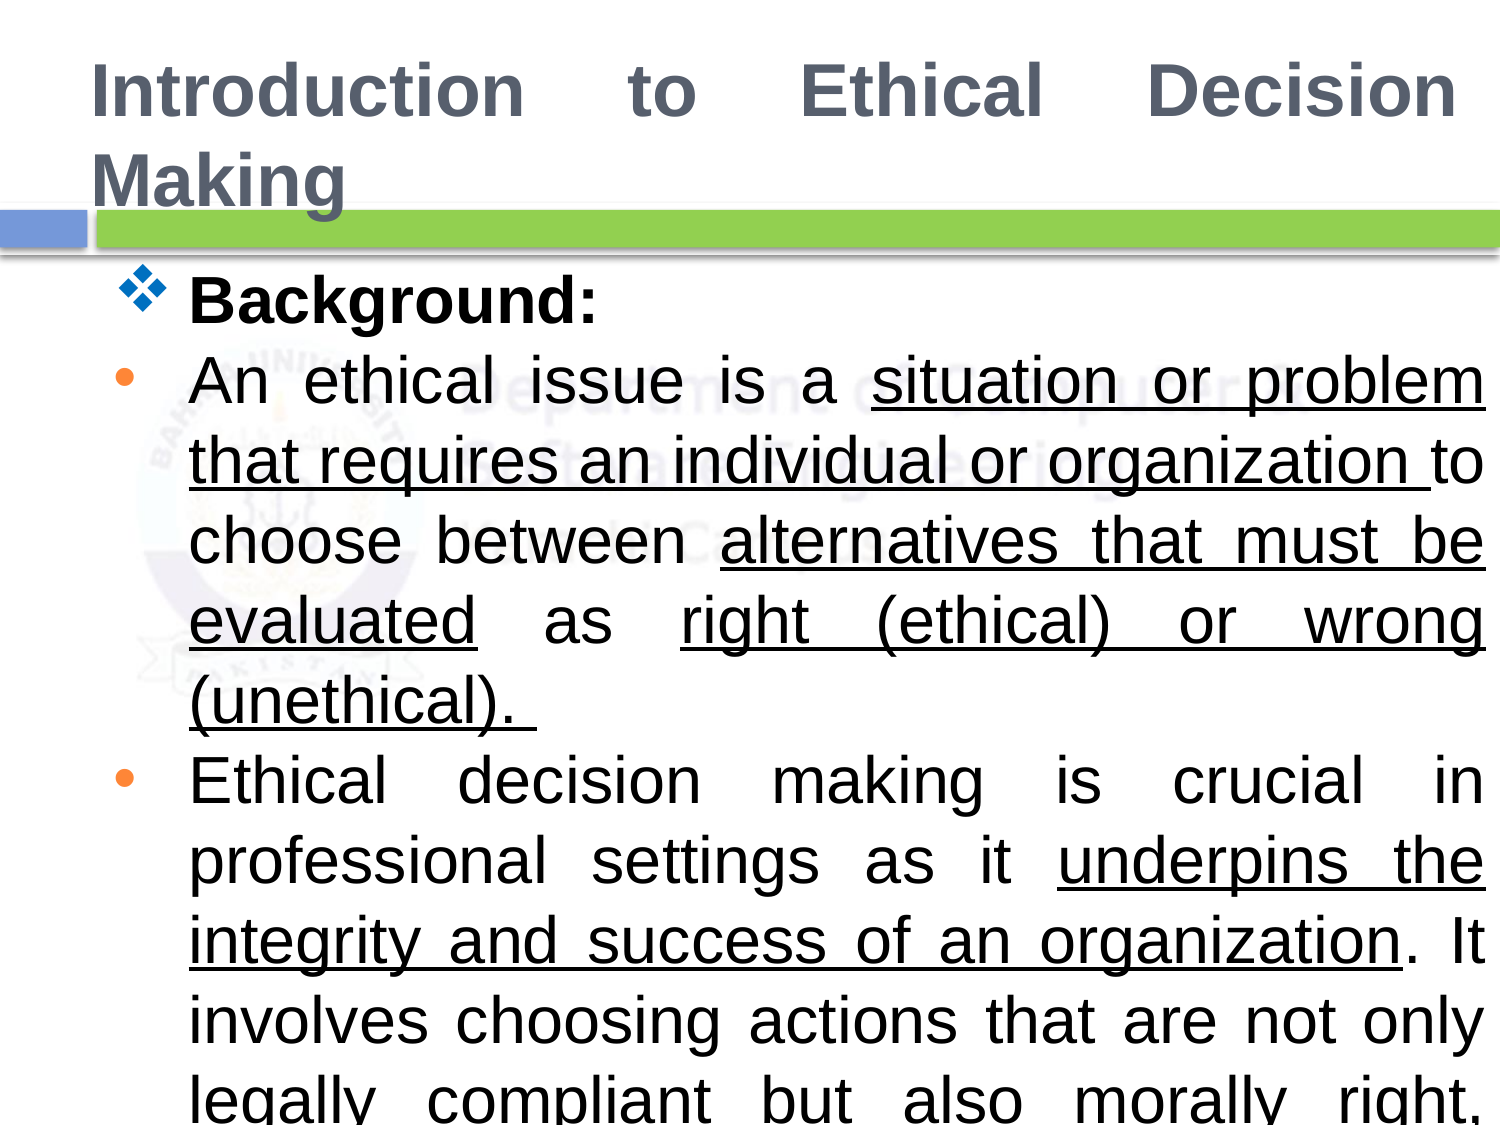

# Introduction to Ethical Decision Making
Background:
An ethical issue is a situation or problem that requires an individual or organization to choose between alternatives that must be evaluated as right (ethical) or wrong (unethical).
Ethical decision making is crucial in professional settings as it underpins the integrity and success of an organization. It involves choosing actions that are not only legally compliant but also morally right, reflecting the organization’s values and respect for stakeholders.